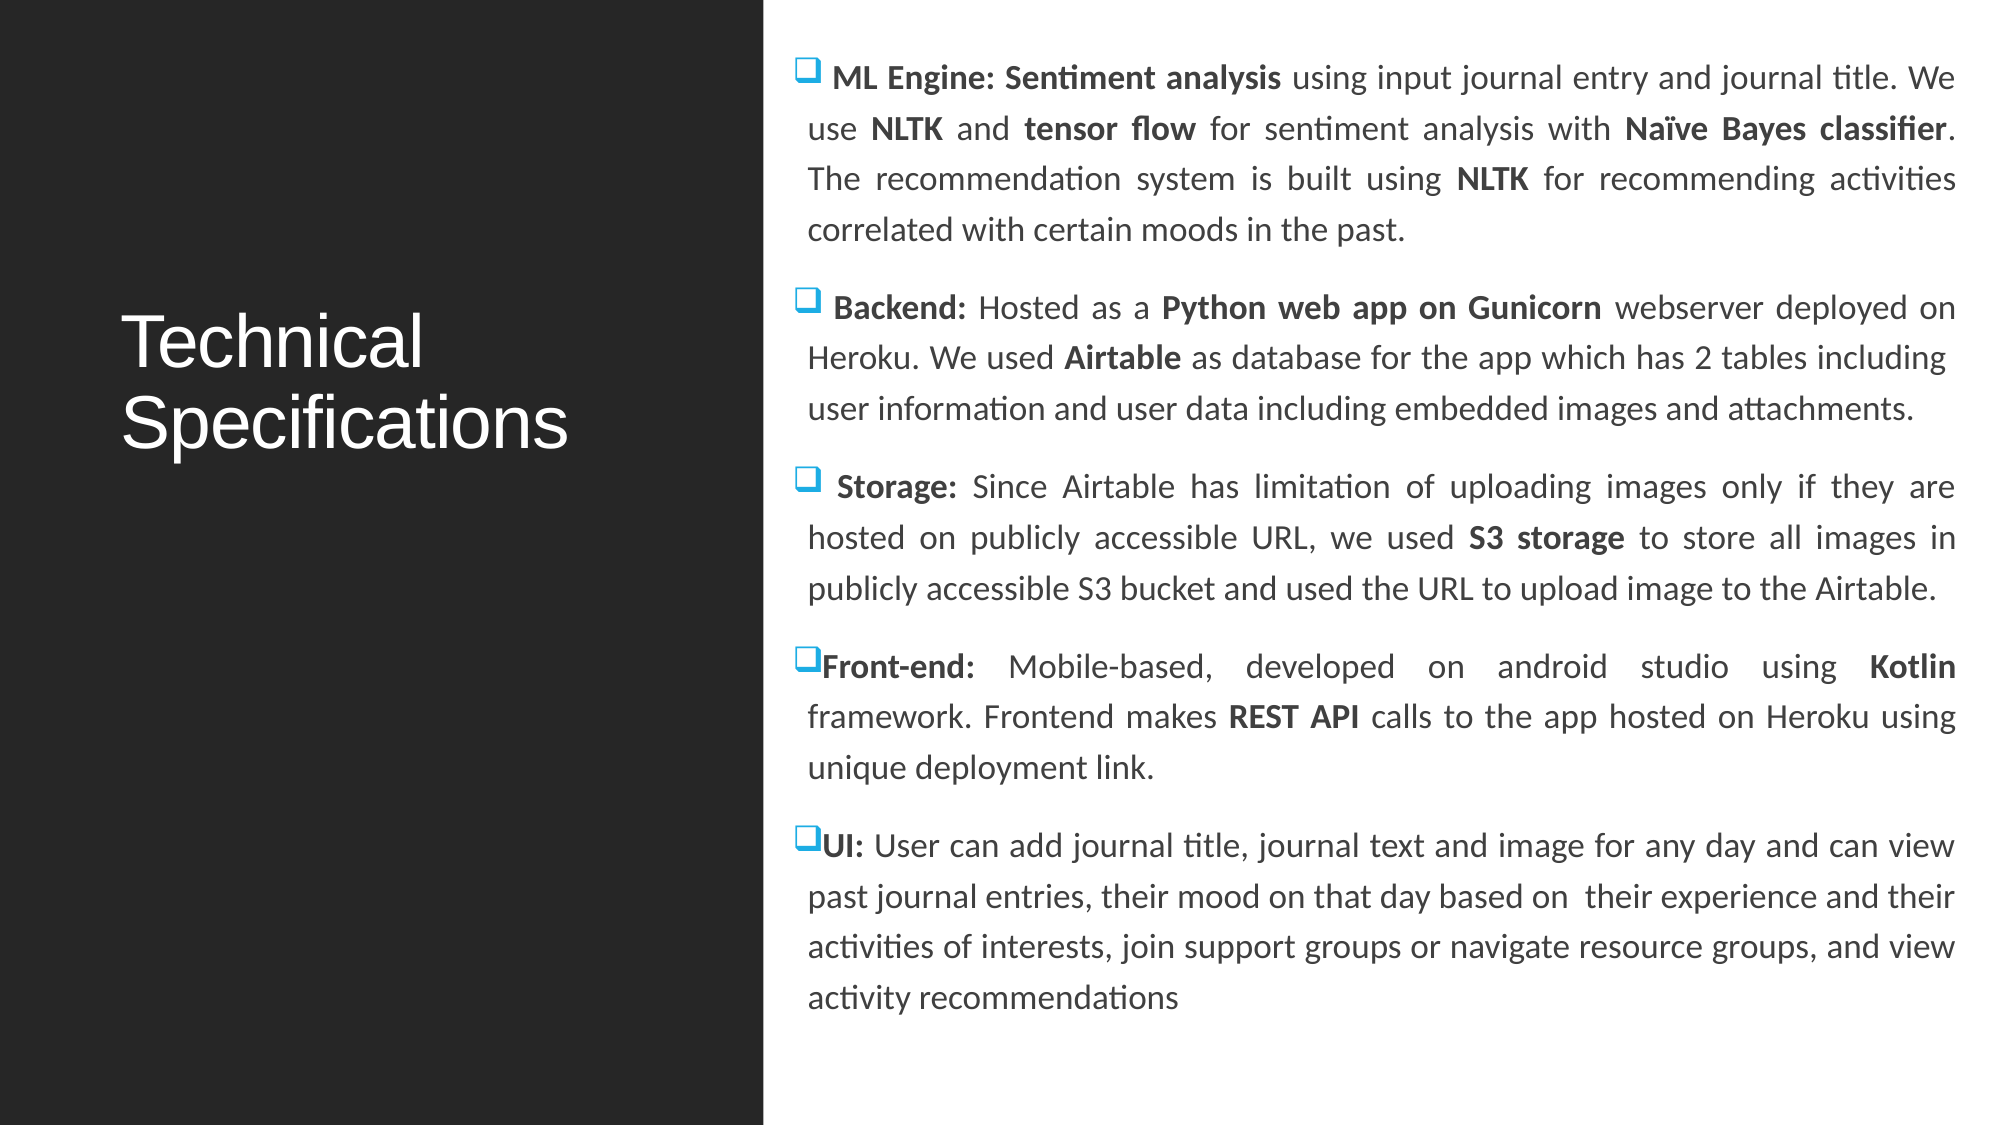

ML Engine: Sentiment analysis using input journal entry and journal title. We use NLTK and tensor flow for sentiment analysis with Naïve Bayes classifier. The recommendation system is built using NLTK for recommending activities correlated with certain moods in the past.
 Backend: Hosted as a Python web app on Gunicorn webserver deployed on Heroku. We used Airtable as database for the app which has 2 tables including  user information and user data including embedded images and attachments.
 Storage: Since Airtable has limitation of uploading images only if they are hosted on publicly accessible URL, we used S3 storage to store all images in publicly accessible S3 bucket and used the URL to upload image to the Airtable.
Front-end: Mobile-based, developed on android studio using Kotlin framework. Frontend makes REST API calls to the app hosted on Heroku using unique deployment link.
UI: User can add journal title, journal text and image for any day and can view past journal entries, their mood on that day based on  their experience and their activities of interests, join support groups or navigate resource groups, and view activity recommendations
# Technical Specifications